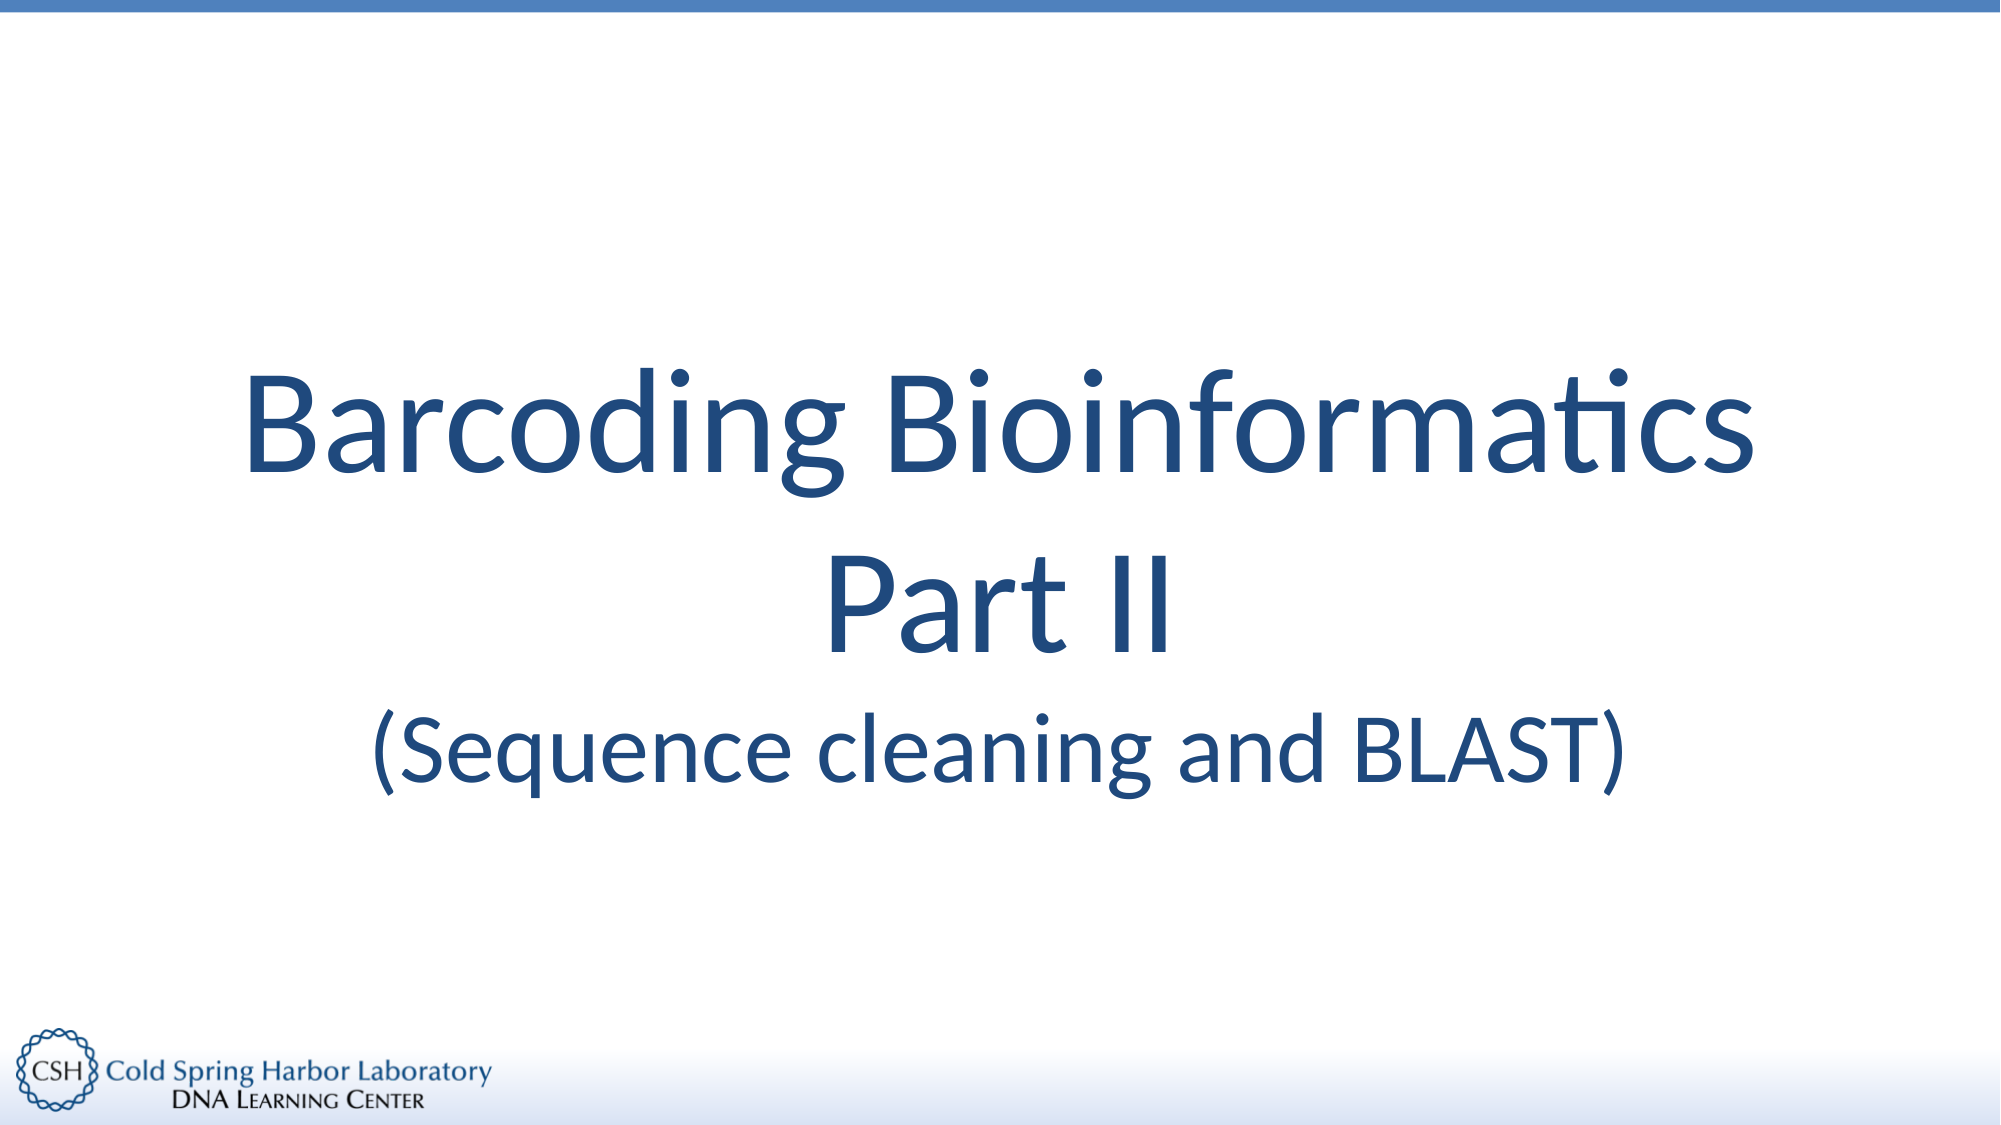

# Barcoding Bioinformatics Part II (Sequence cleaning and BLAST)